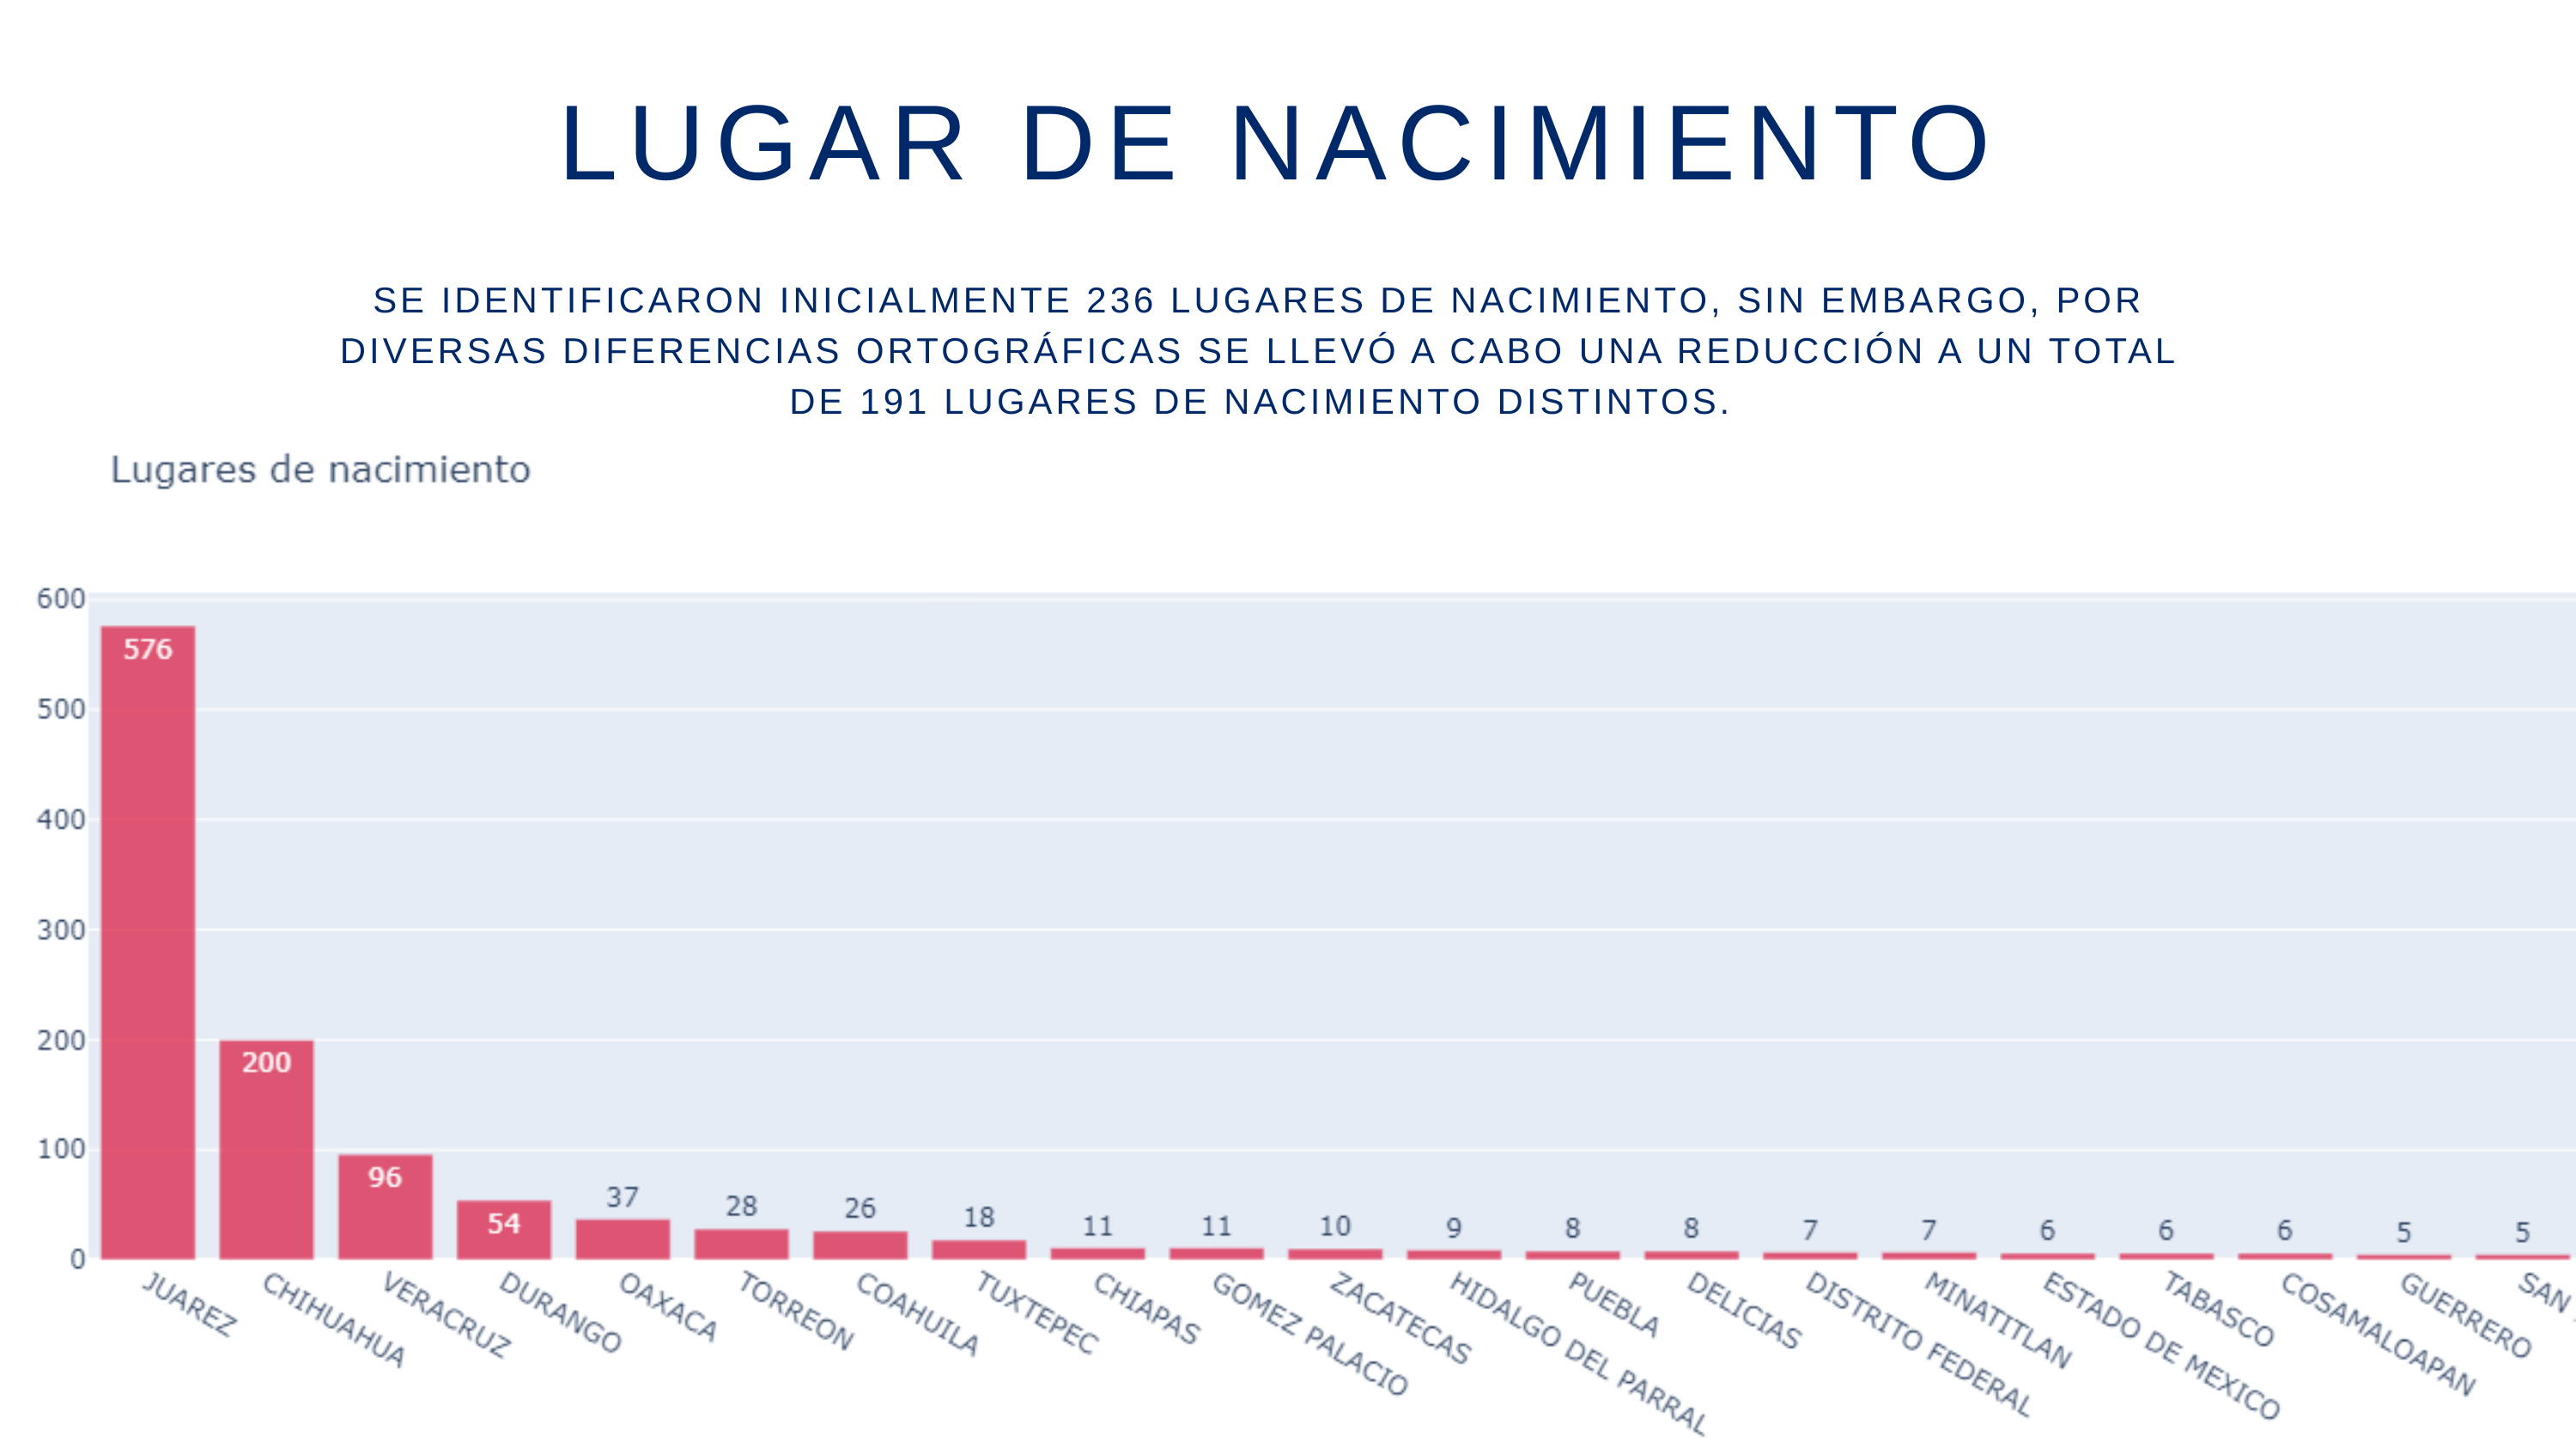

LUGAR DE NACIMIENTO
SE IDENTIFICARON INICIALMENTE 236 LUGARES DE NACIMIENTO, SIN EMBARGO, POR DIVERSAS DIFERENCIAS ORTOGRÁFICAS SE LLEVÓ A CABO UNA REDUCCIÓN A UN TOTAL DE 191 LUGARES DE NACIMIENTO DISTINTOS.